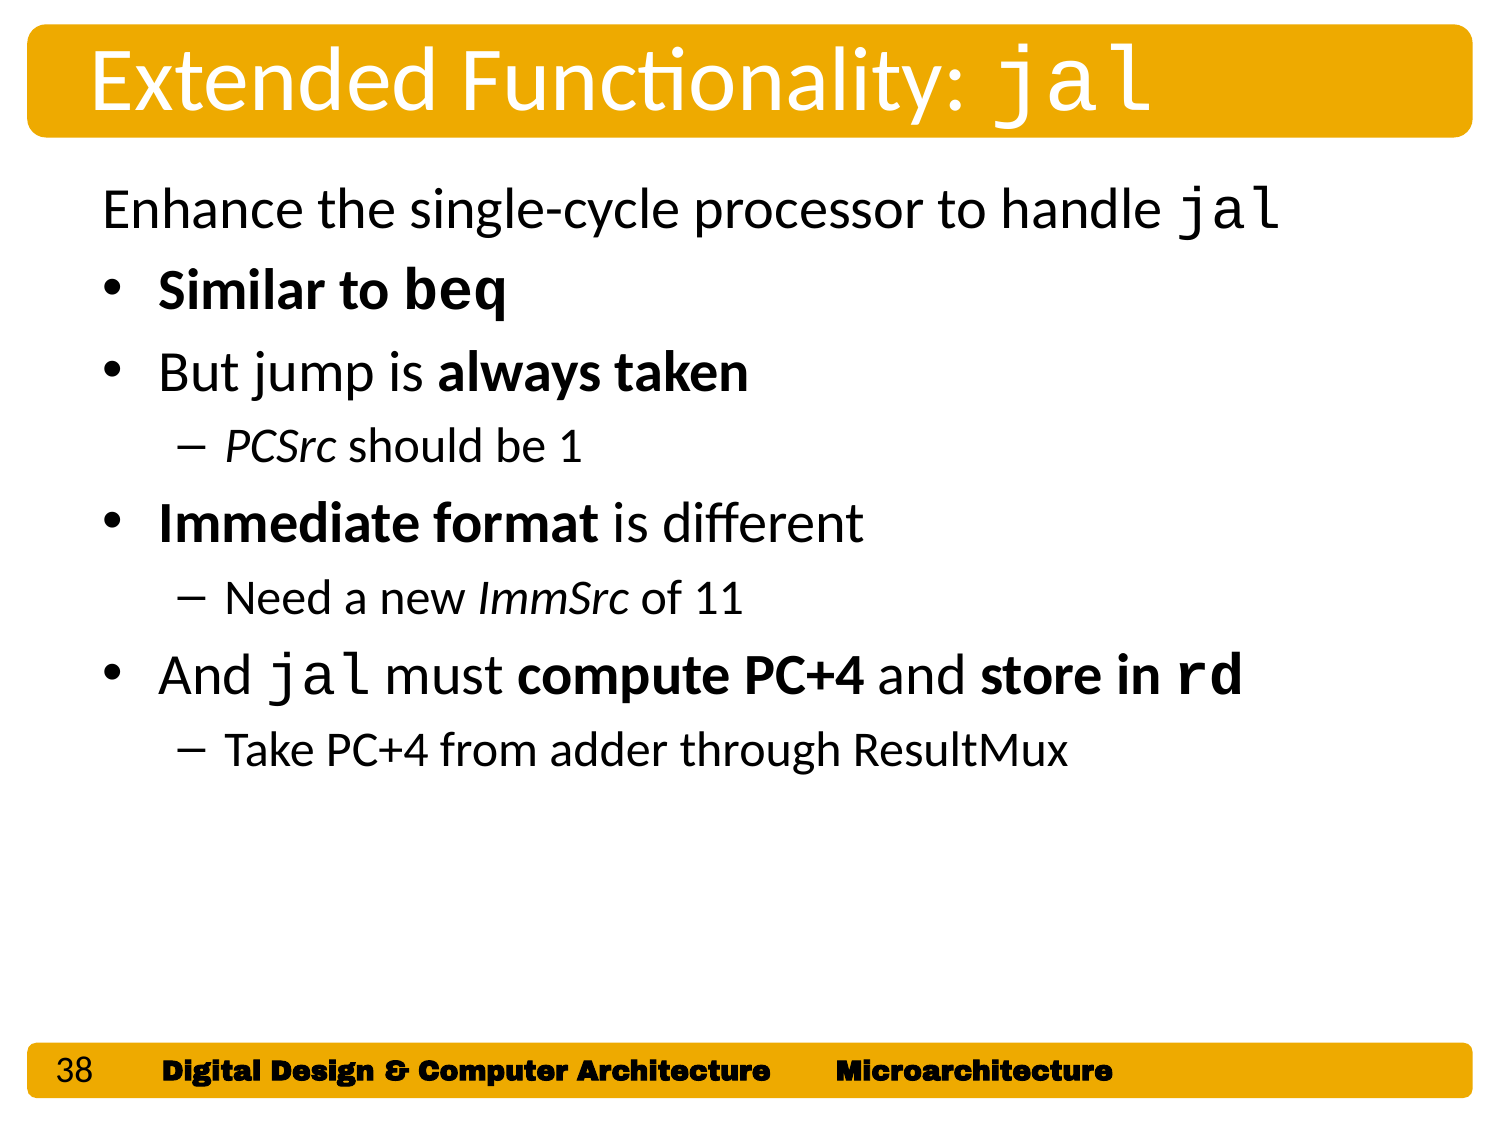

Extended Functionality: jal
Enhance the single-cycle processor to handle jal
Similar to beq
But jump is always taken
PCSrc should be 1
Immediate format is different
Need a new ImmSrc of 11
And jal must compute PC+4 and store in rd
Take PC+4 from adder through ResultMux

38